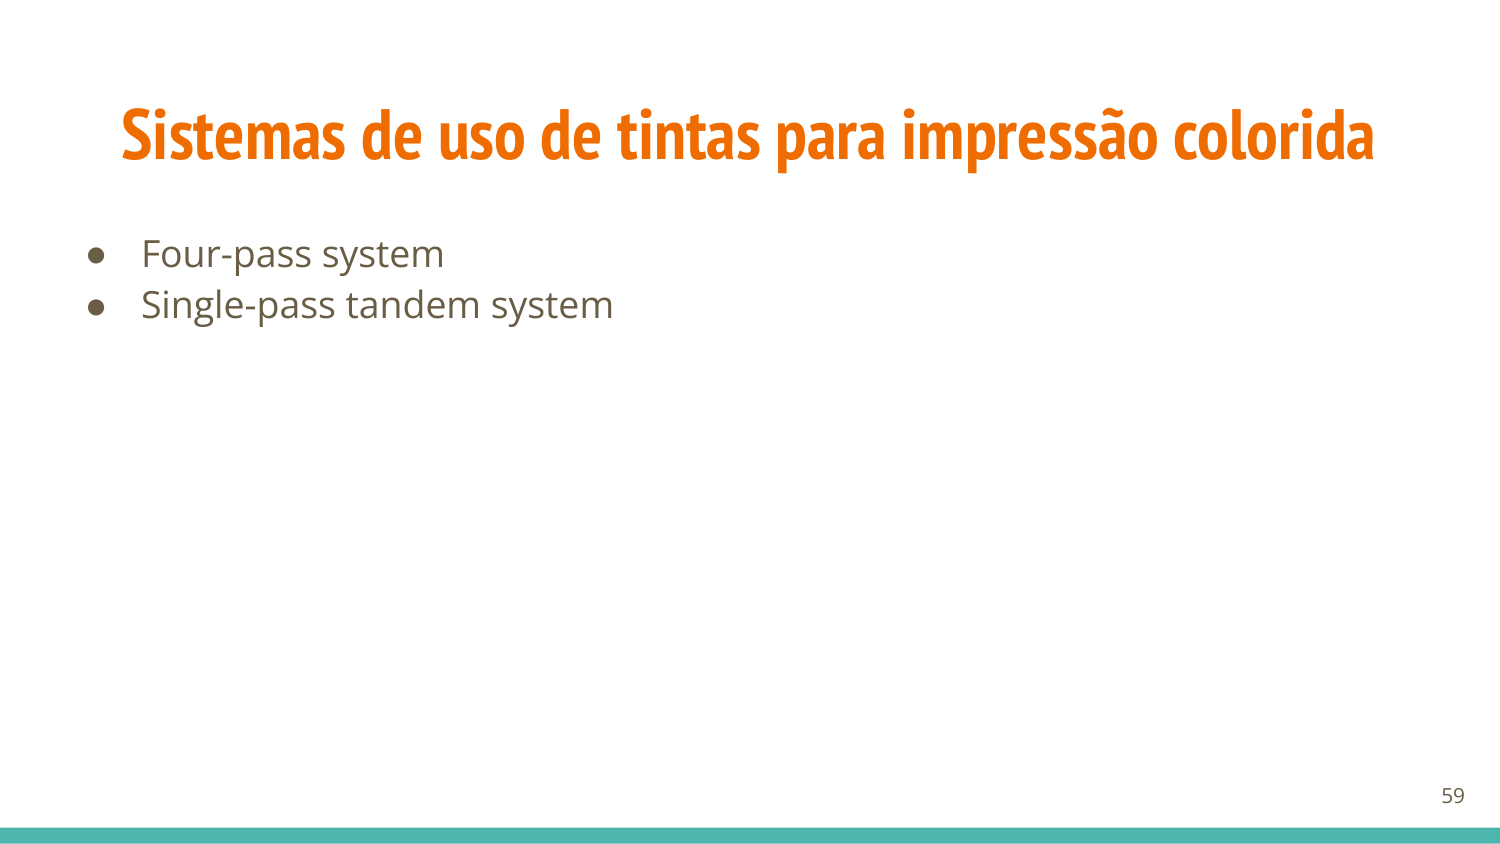

# Sistemas de uso de tintas para impressão colorida
Four-pass system
Single-pass tandem system
59